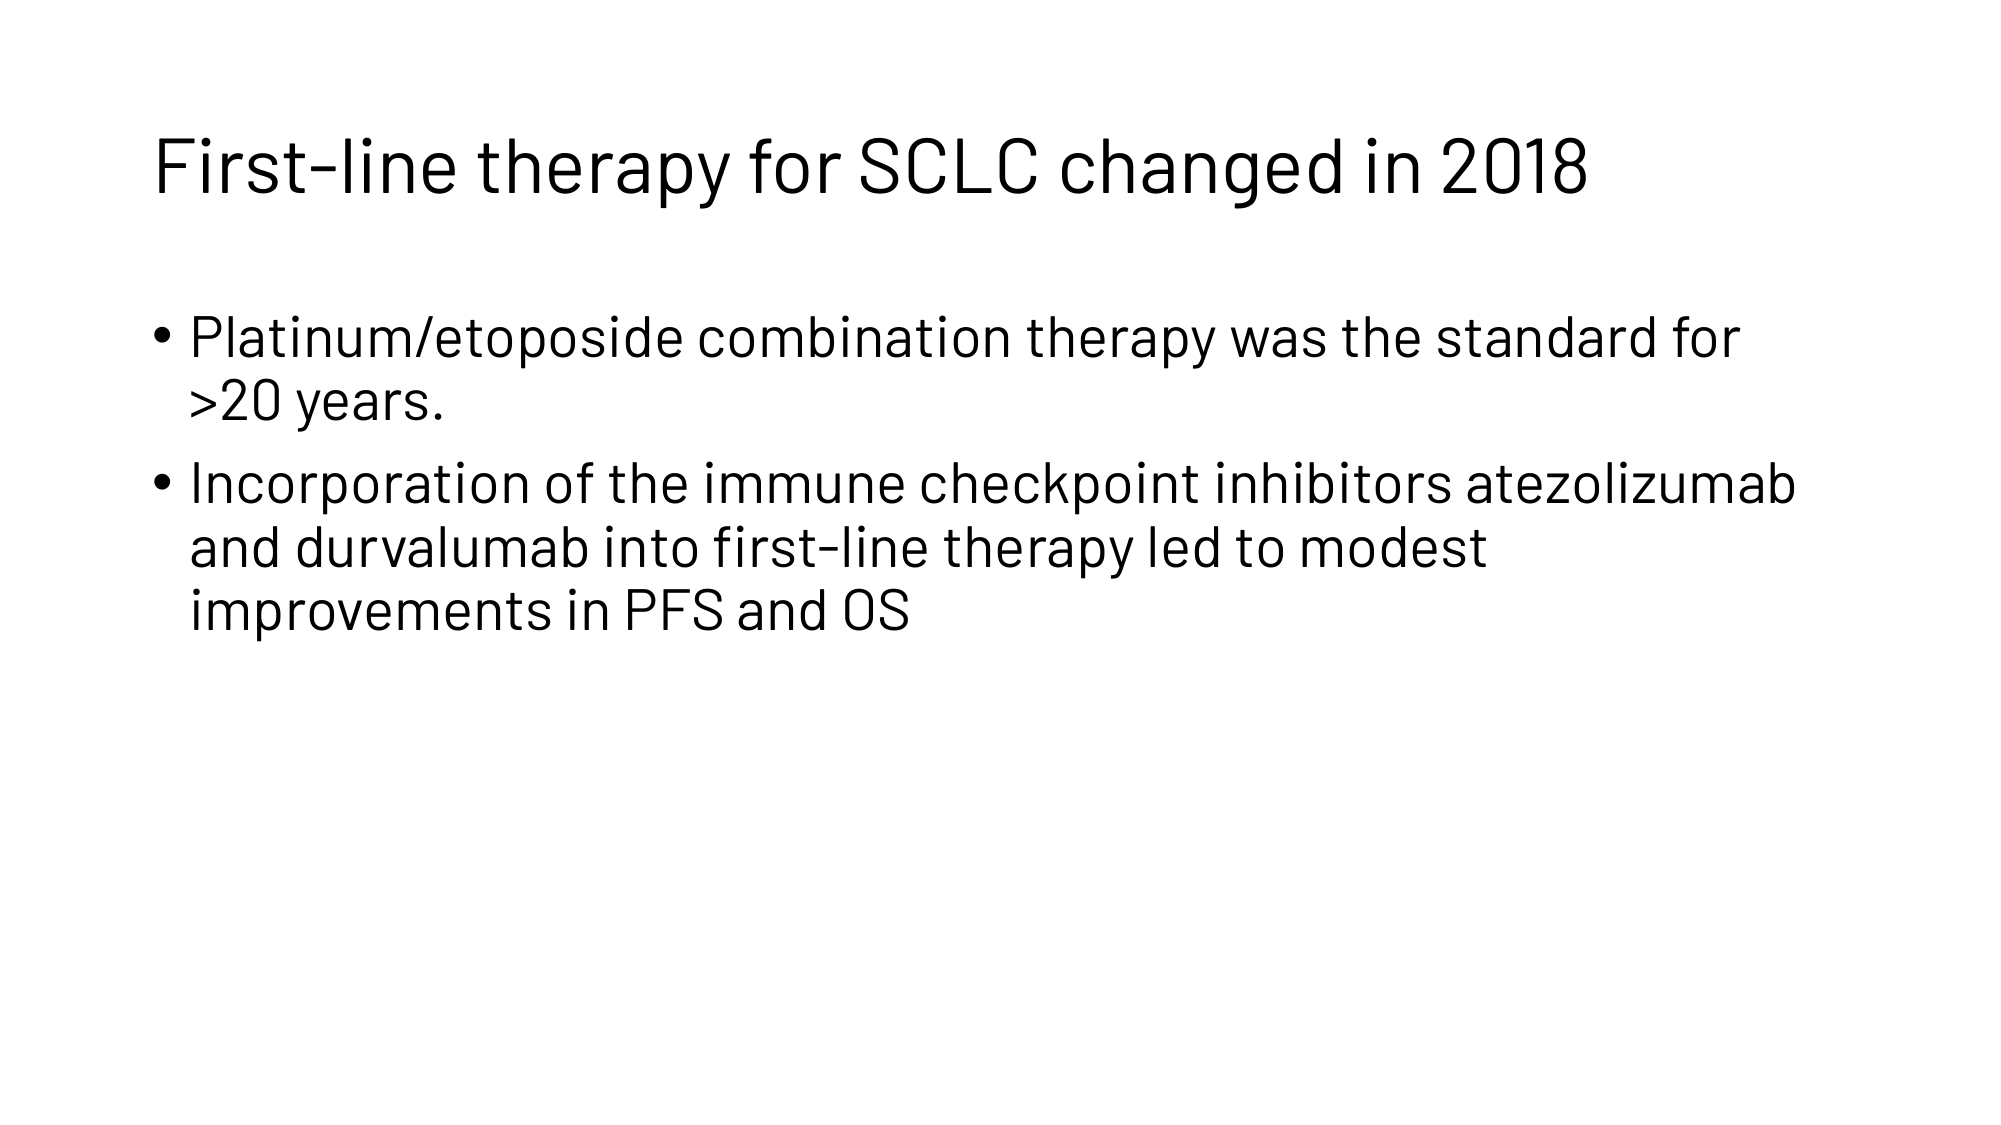

# First-line therapy for SCLC changed in 2018
Platinum/etoposide combination therapy was the standard for >20 years.
Incorporation of the immune checkpoint inhibitors atezolizumab and durvalumab into first-line therapy led to modest improvements in PFS and OS